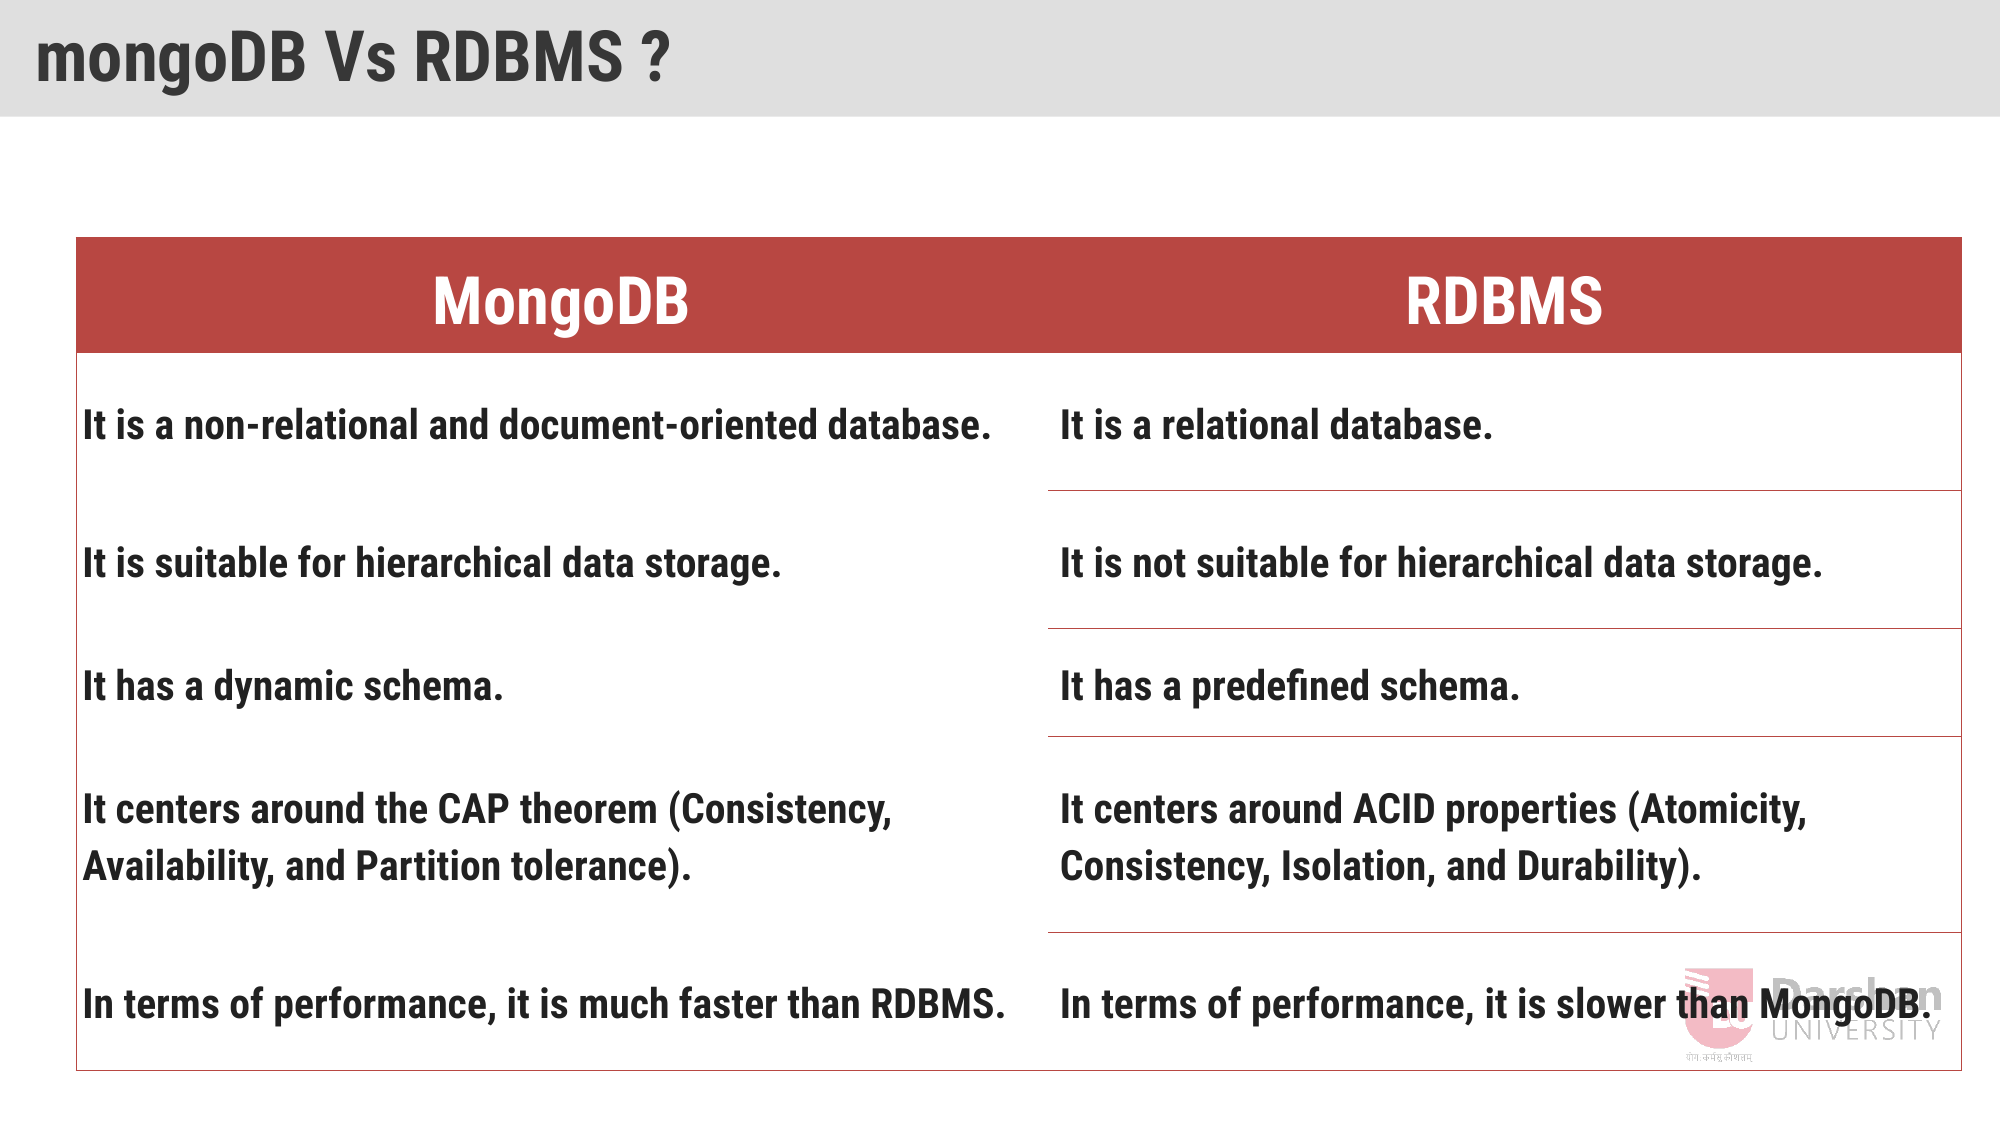

# mongoDB Vs RDBMS ?

| MongoDB | RDBMS |
| --- | --- |
| It is a non-relational and document-oriented database. | It is a relational database. |
| It is suitable for hierarchical data storage. | It is not suitable for hierarchical data storage. |
| It has a dynamic schema. | It has a predefined schema. |
| It centers around the CAP theorem (Consistency, Availability, and Partition tolerance). | It centers around ACID properties (Atomicity, Consistency, Isolation, and Durability). |
| In terms of performance, it is much faster than RDBMS. | In terms of performance, it is slower than MongoDB. |